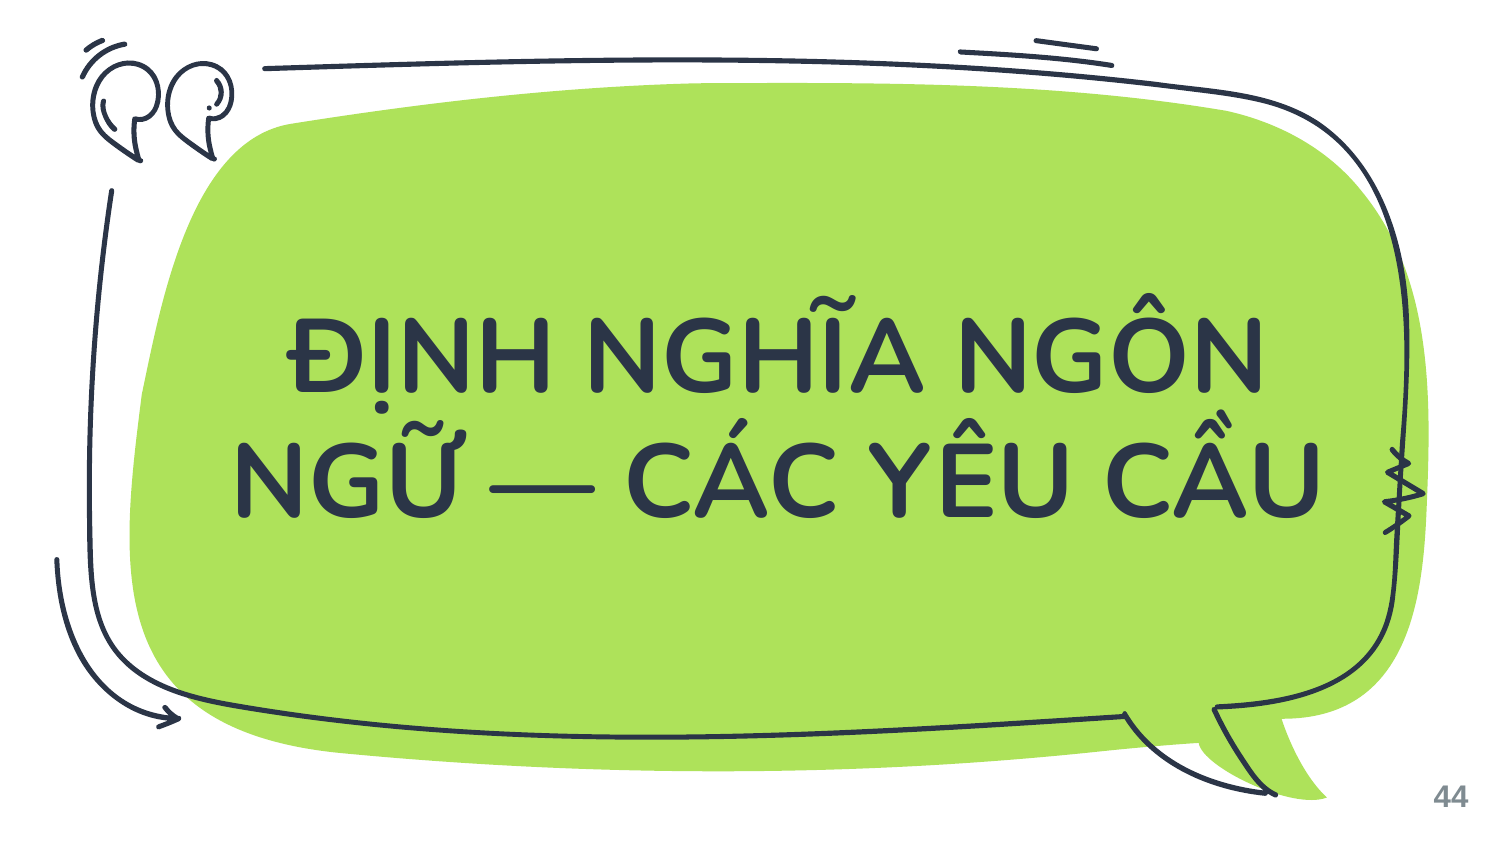

ĐỊNH NGHĨA NGÔN NGỮ — CÁC YÊU CẦU
44